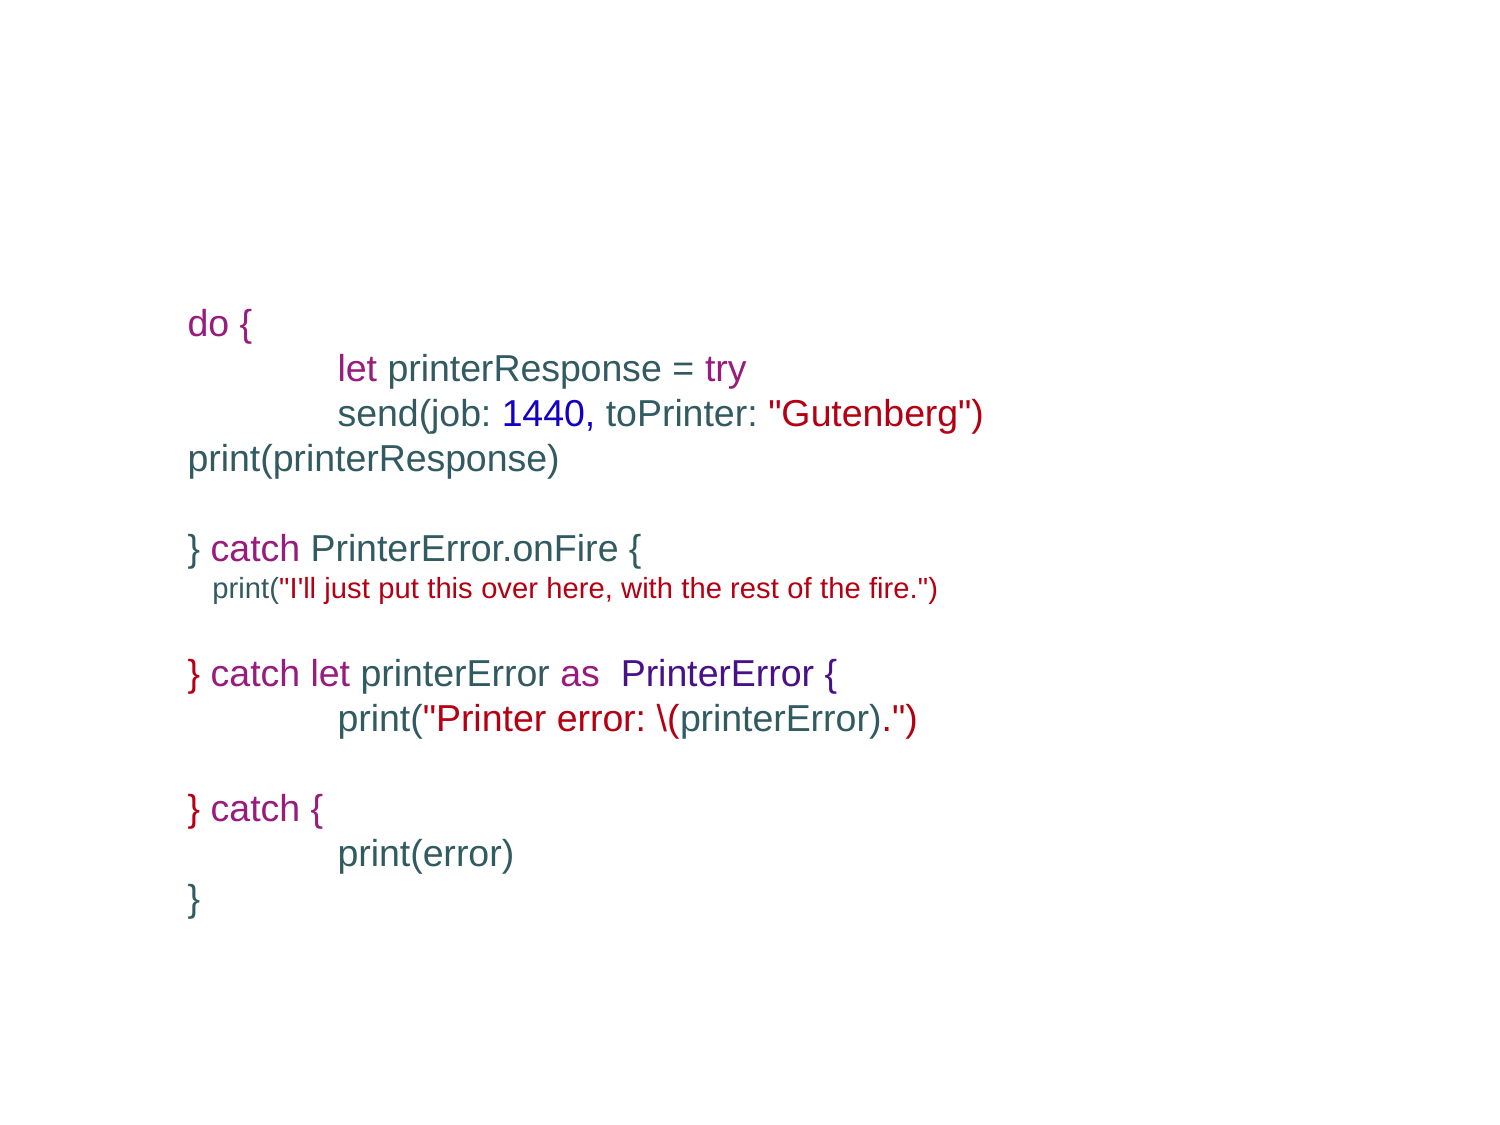

do {
	let printerResponse = try
	send(job: 1440, toPrinter: "Gutenberg")    	print(printerResponse)

} catch PrinterError.onFire {
   print("I'll just put this over here, with the rest of the fire.")

} catch let printerError as  PrinterError {
	print("Printer error: \(printerError).")

} catch {
	print(error)
}